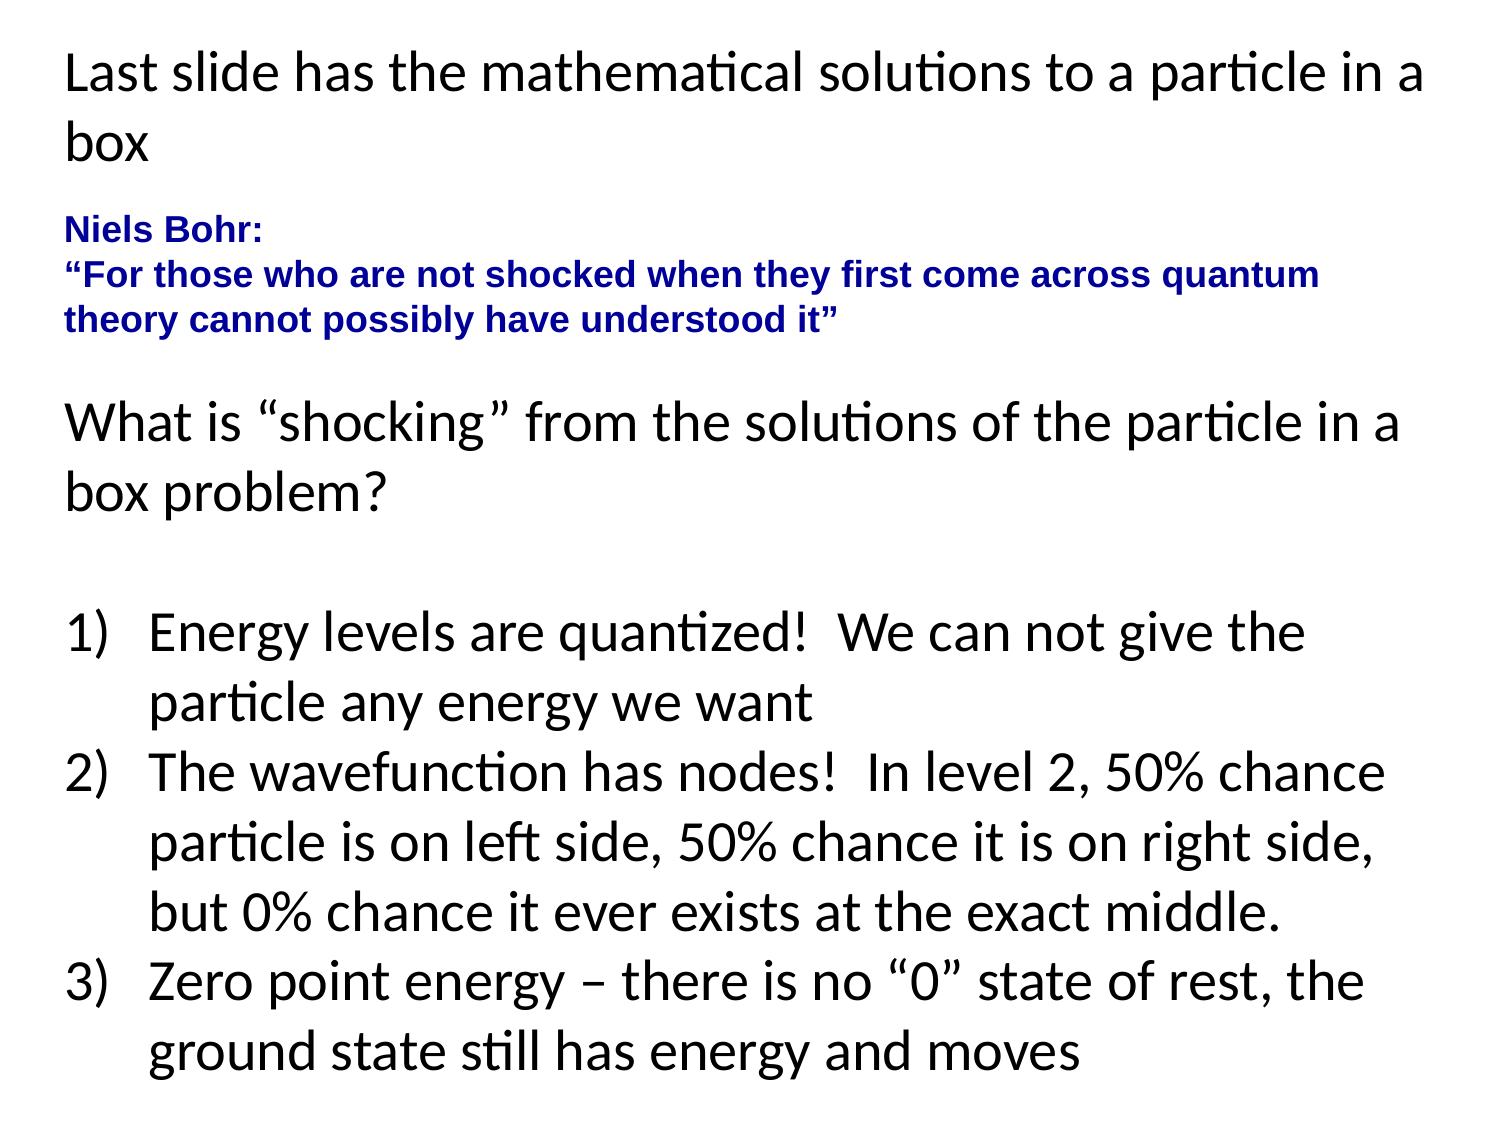

Last slide has the mathematical solutions to a particle in a box

What is “shocking” from the solutions of the particle in a box problem?

Energy levels are quantized!  We can not give the particle any energy we want
The wavefunction has nodes!  In level 2, 50% chance particle is on left side, 50% chance it is on right side, but 0% chance it ever exists at the exact middle.
Zero point energy – there is no “0” state of rest, the ground state still has energy and moves
Niels Bohr:
“For those who are not shocked when they first come across quantum theory cannot possibly have understood it”